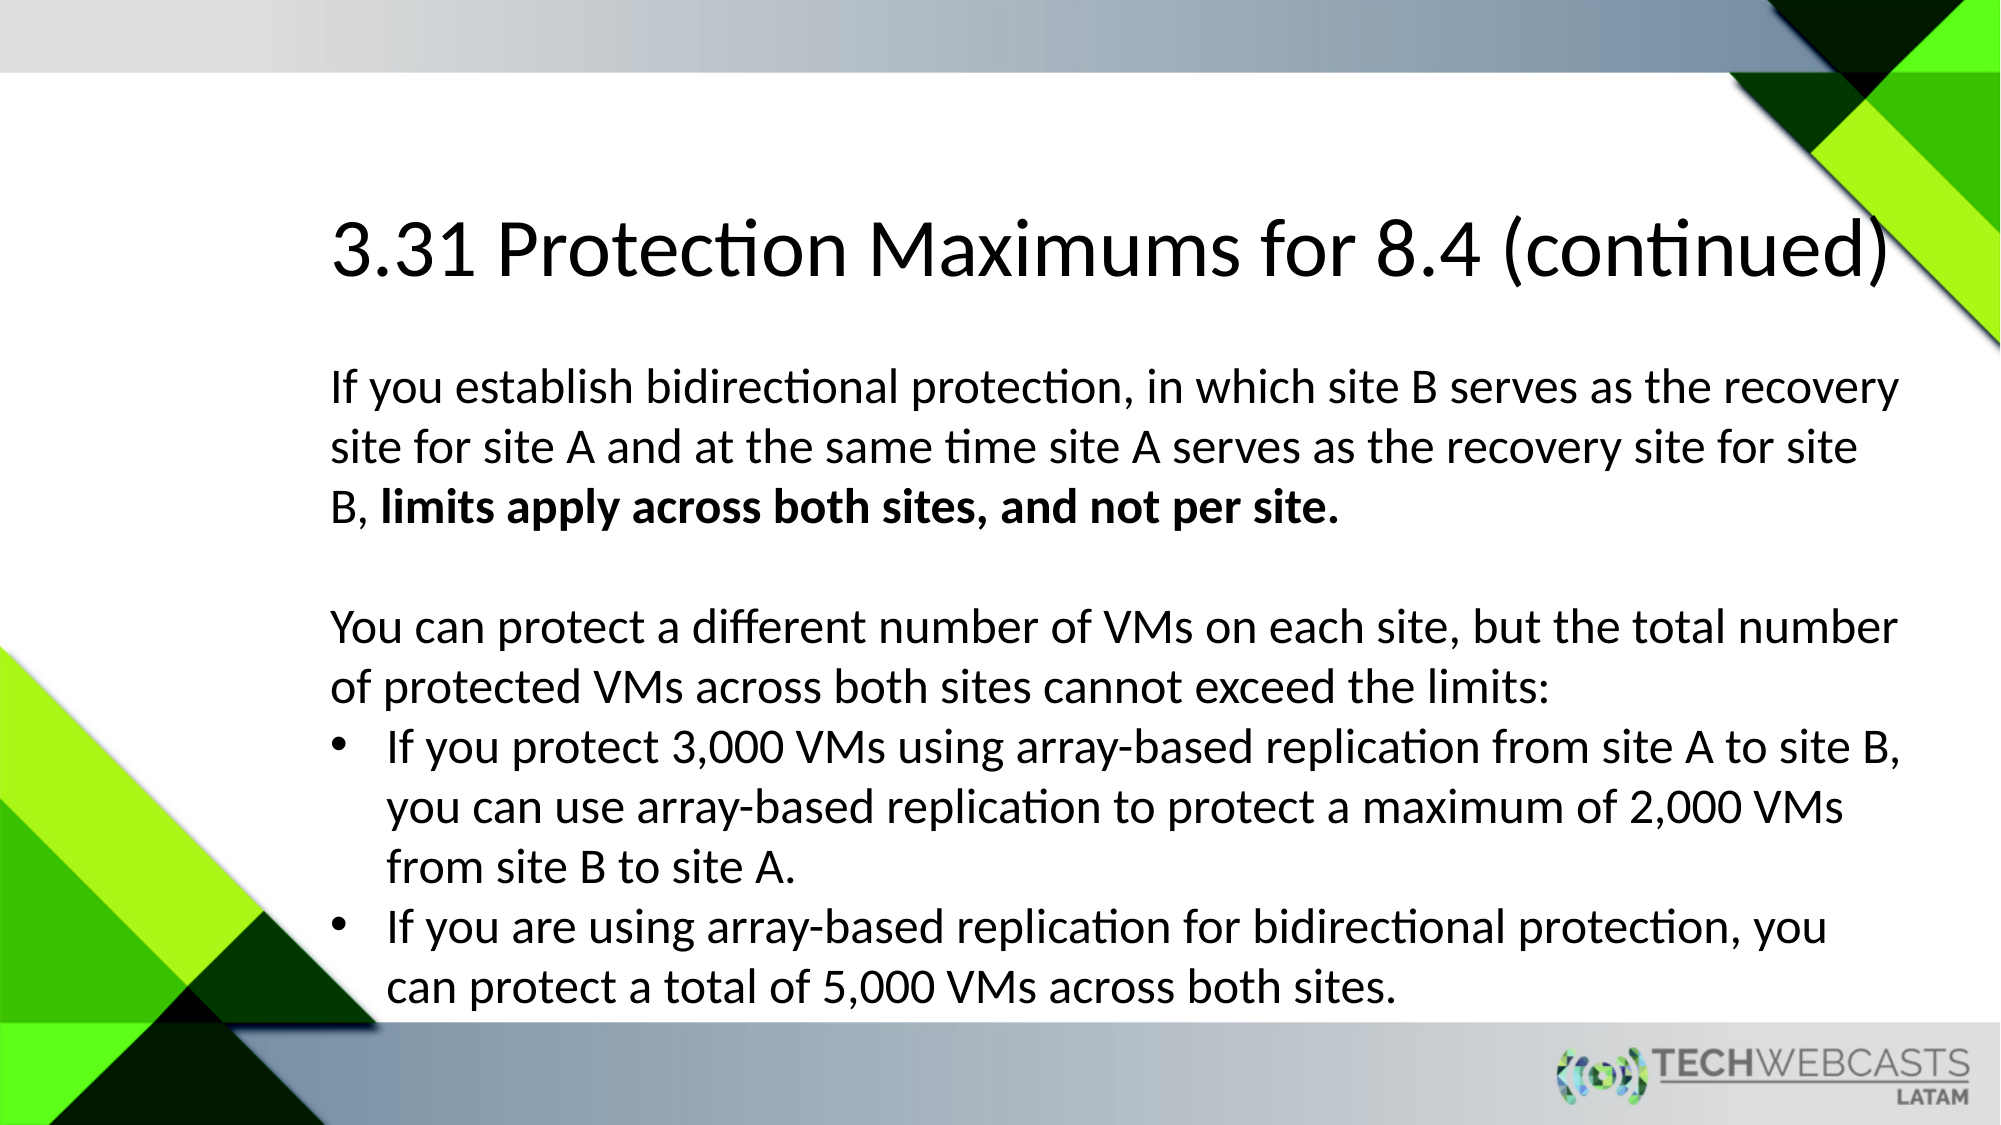

3.31 Protection Maximums for 8.4 (continued)

If you establish bidirectional protection, in which site B serves as the recovery site for site A and at the same time site A serves as the recovery site for site B, limits apply across both sites, and not per site.

You can protect a different number of VMs on each site, but the total number of protected VMs across both sites cannot exceed the limits:
If you protect 3,000 VMs using array-based replication from site A to site B, you can use array-based replication to protect a maximum of 2,000 VMs from site B to site A.
If you are using array-based replication for bidirectional protection, you can protect a total of 5,000 VMs across both sites.